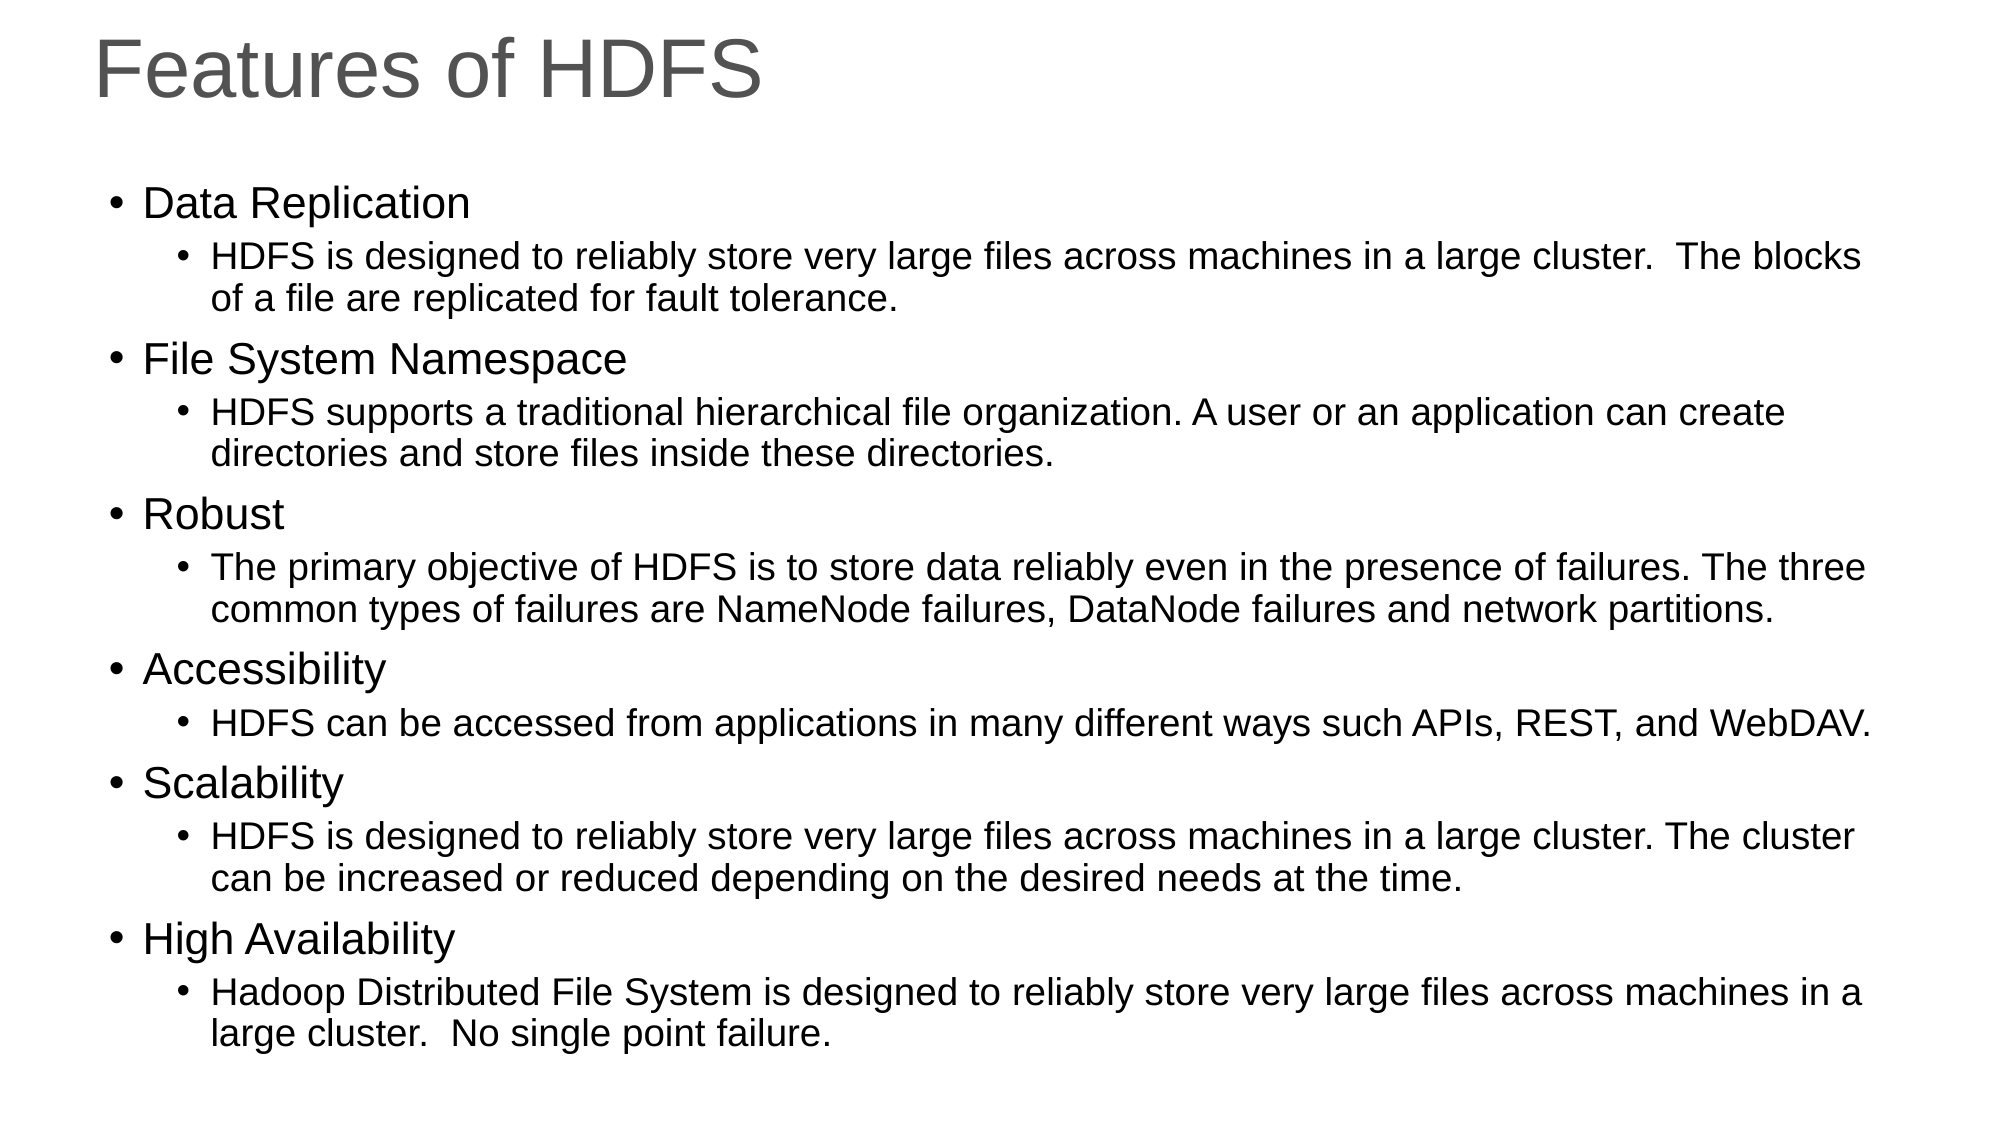

# Features of HDFS
Data Replication
HDFS is designed to reliably store very large files across machines in a large cluster.  The blocks of a file are replicated for fault tolerance.
File System Namespace
HDFS supports a traditional hierarchical file organization. A user or an application can create directories and store files inside these directories.
Robust
The primary objective of HDFS is to store data reliably even in the presence of failures. The three common types of failures are NameNode failures, DataNode failures and network partitions.
Accessibility
HDFS can be accessed from applications in many different ways such APIs, REST, and WebDAV.
Scalability
HDFS is designed to reliably store very large files across machines in a large cluster. The cluster can be increased or reduced depending on the desired needs at the time.
High Availability
Hadoop Distributed File System is designed to reliably store very large files across machines in a large cluster.  No single point failure.